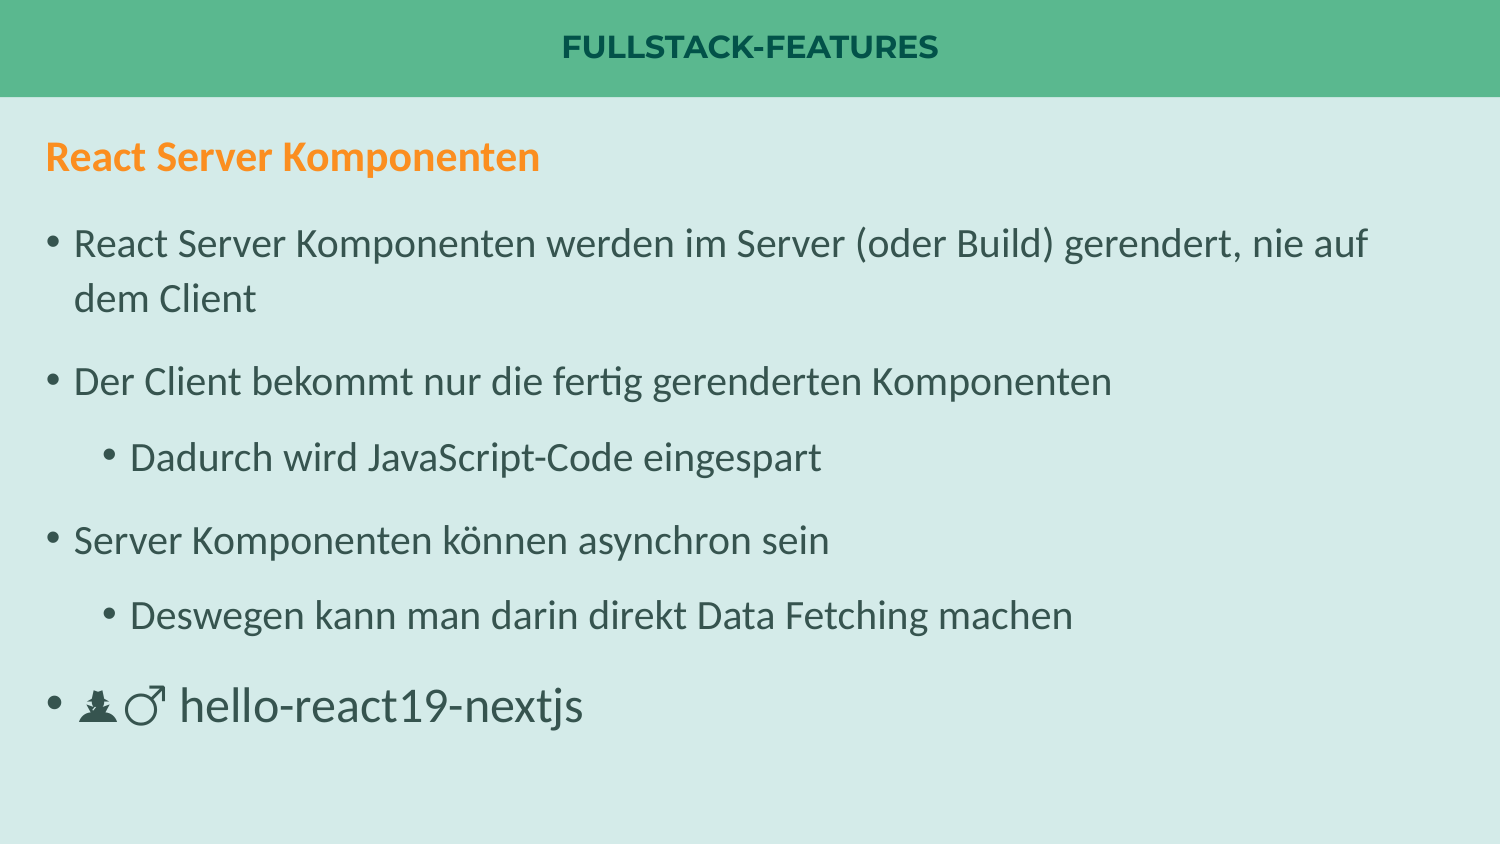

# Fullstack-Features
React Server Komponenten
React Server Komponenten werden im Server (oder Build) gerendert, nie auf dem Client
Der Client bekommt nur die fertig gerenderten Komponenten
Dadurch wird JavaScript-Code eingespart
Server Komponenten können asynchron sein
Deswegen kann man darin direkt Data Fetching machen
🕵️‍♂️ hello-react19-nextjs